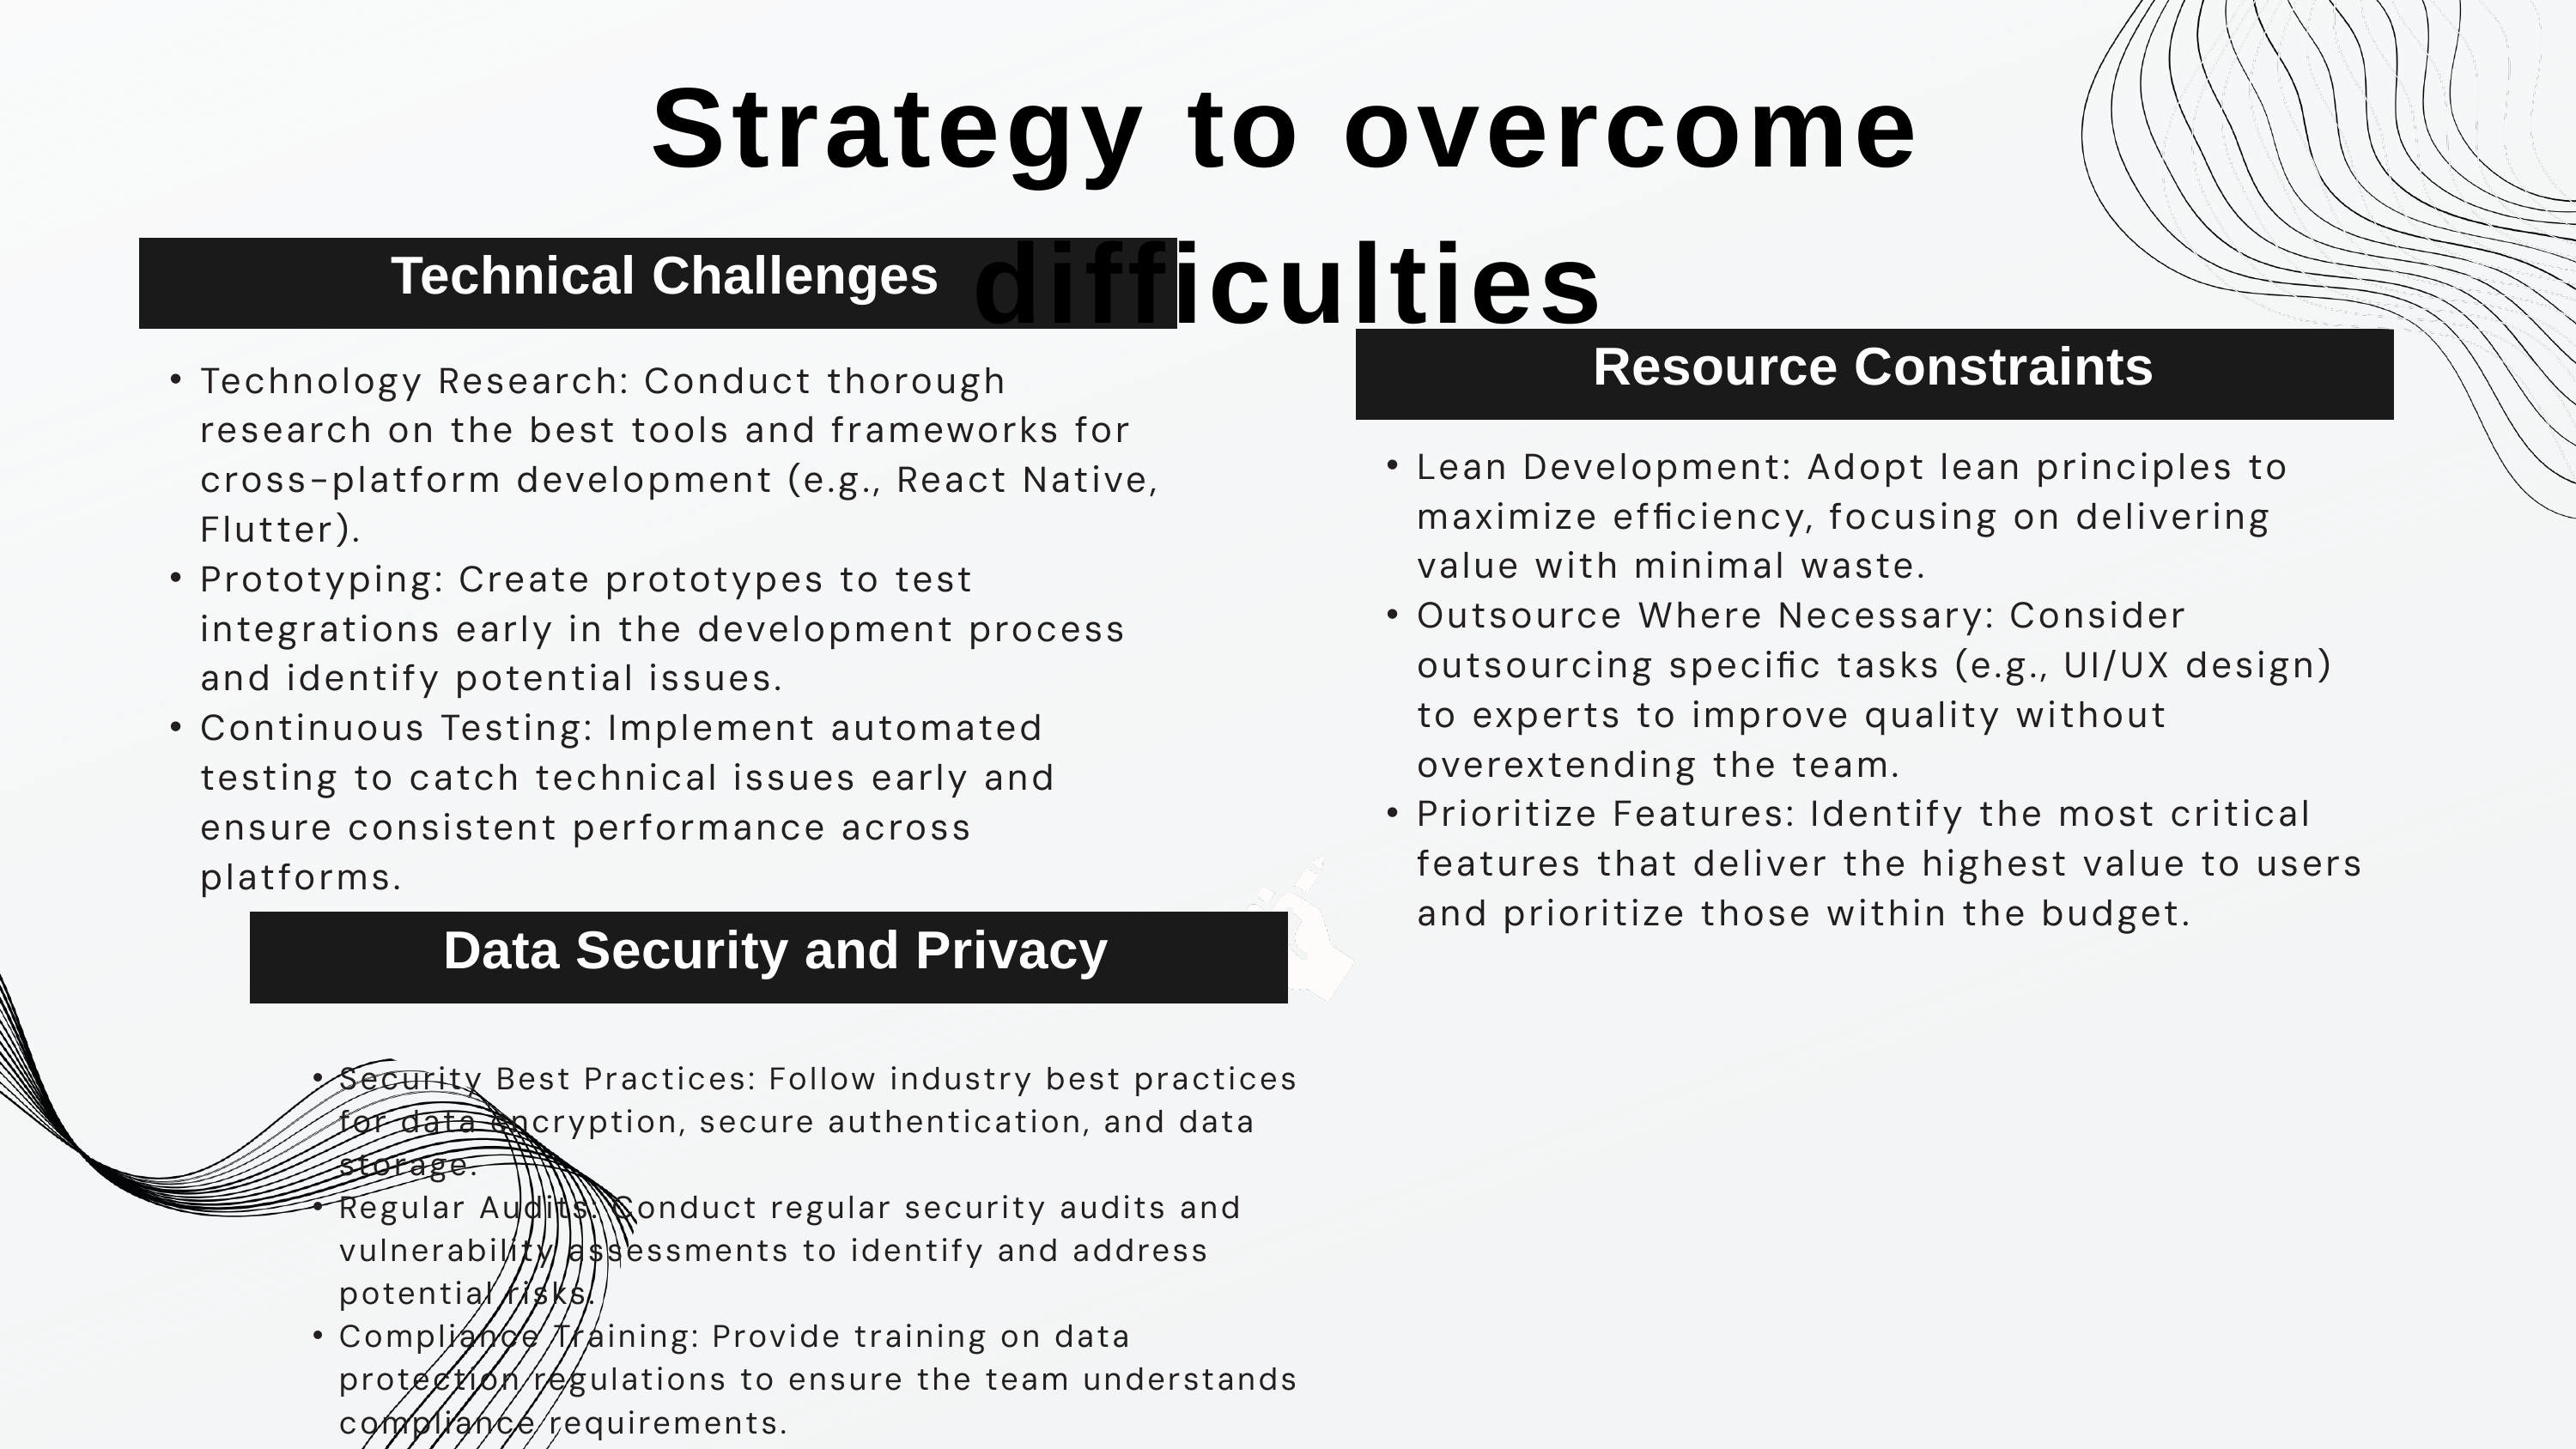

Strategy to overcome difficulties

 Technical Challenges

Resource Constraints
Technology Research: Conduct thorough research on the best tools and frameworks for cross-platform development (e.g., React Native, Flutter).
Prototyping: Create prototypes to test integrations early in the development process and identify potential issues.
Continuous Testing: Implement automated testing to catch technical issues early and ensure consistent performance across platforms.

Lean Development: Adopt lean principles to maximize efficiency, focusing on delivering value with minimal waste.
Outsource Where Necessary: Consider outsourcing specific tasks (e.g., UI/UX design) to experts to improve quality without overextending the team.
Prioritize Features: Identify the most critical features that deliver the highest value to users and prioritize those within the budget.

 Data Security and Privacy

Security Best Practices: Follow industry best practices for data encryption, secure authentication, and data storage.
Regular Audits: Conduct regular security audits and vulnerability assessments to identify and address potential risks.
Compliance Training: Provide training on data protection regulations to ensure the team understands compliance requirements.